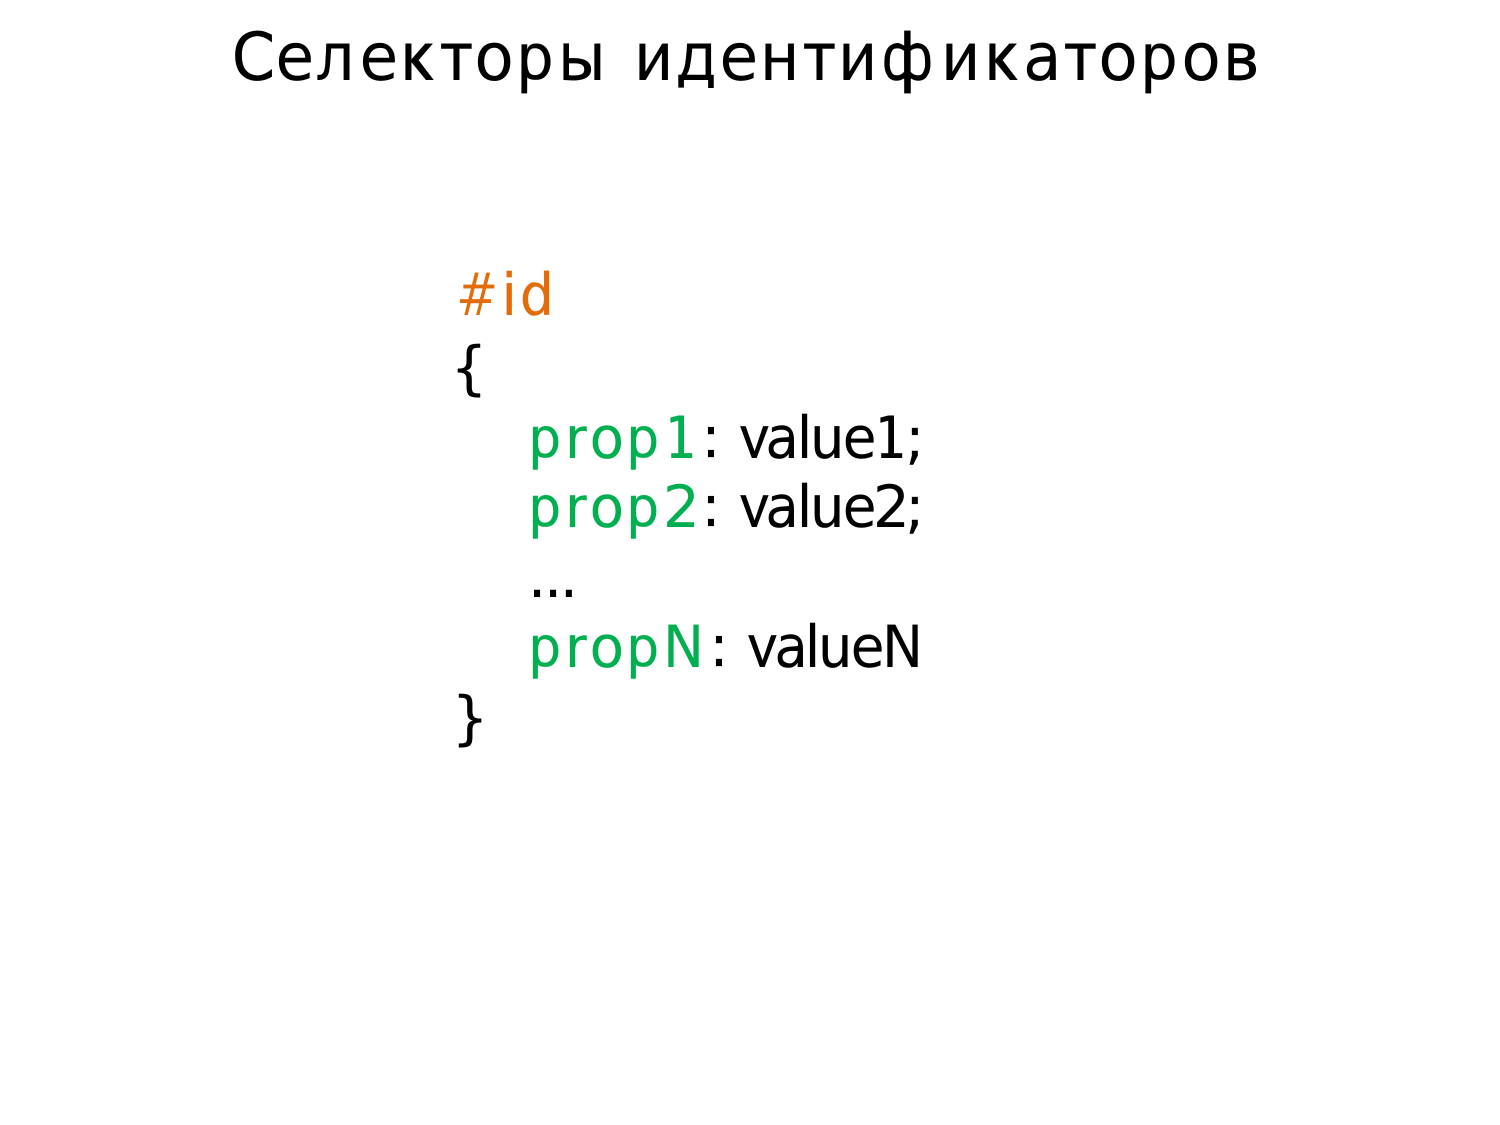

Селекторы идентификаторов
#id
{
prop1: value1;  prop2: value2;
…
propN: valueN
}